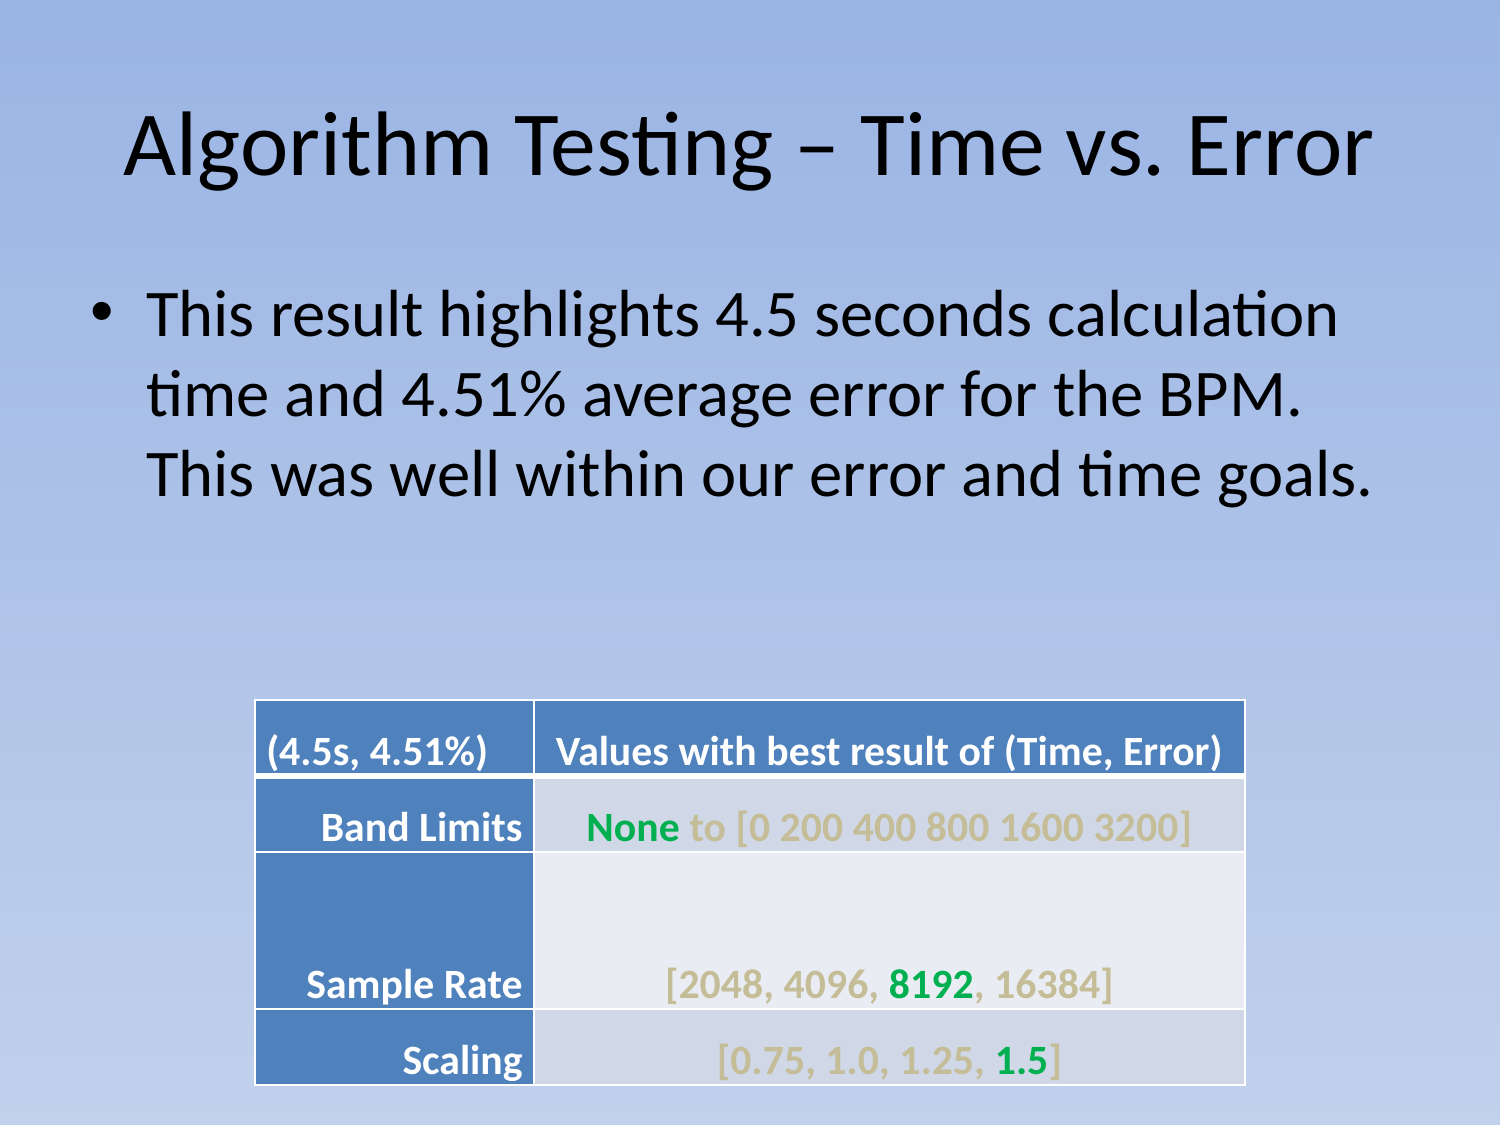

# Algorithm Testing – Time vs. Error
This result highlights 4.5 seconds calculation time and 4.51% average error for the BPM. This was well within our error and time goals.
| (4.5s, 4.51%) | Values with best result of (Time, Error) |
| --- | --- |
| Band Limits | None to [0 200 400 800 1600 3200] |
| Sample Rate | [2048, 4096, 8192, 16384] |
| Scaling | [0.75, 1.0, 1.25, 1.5] |